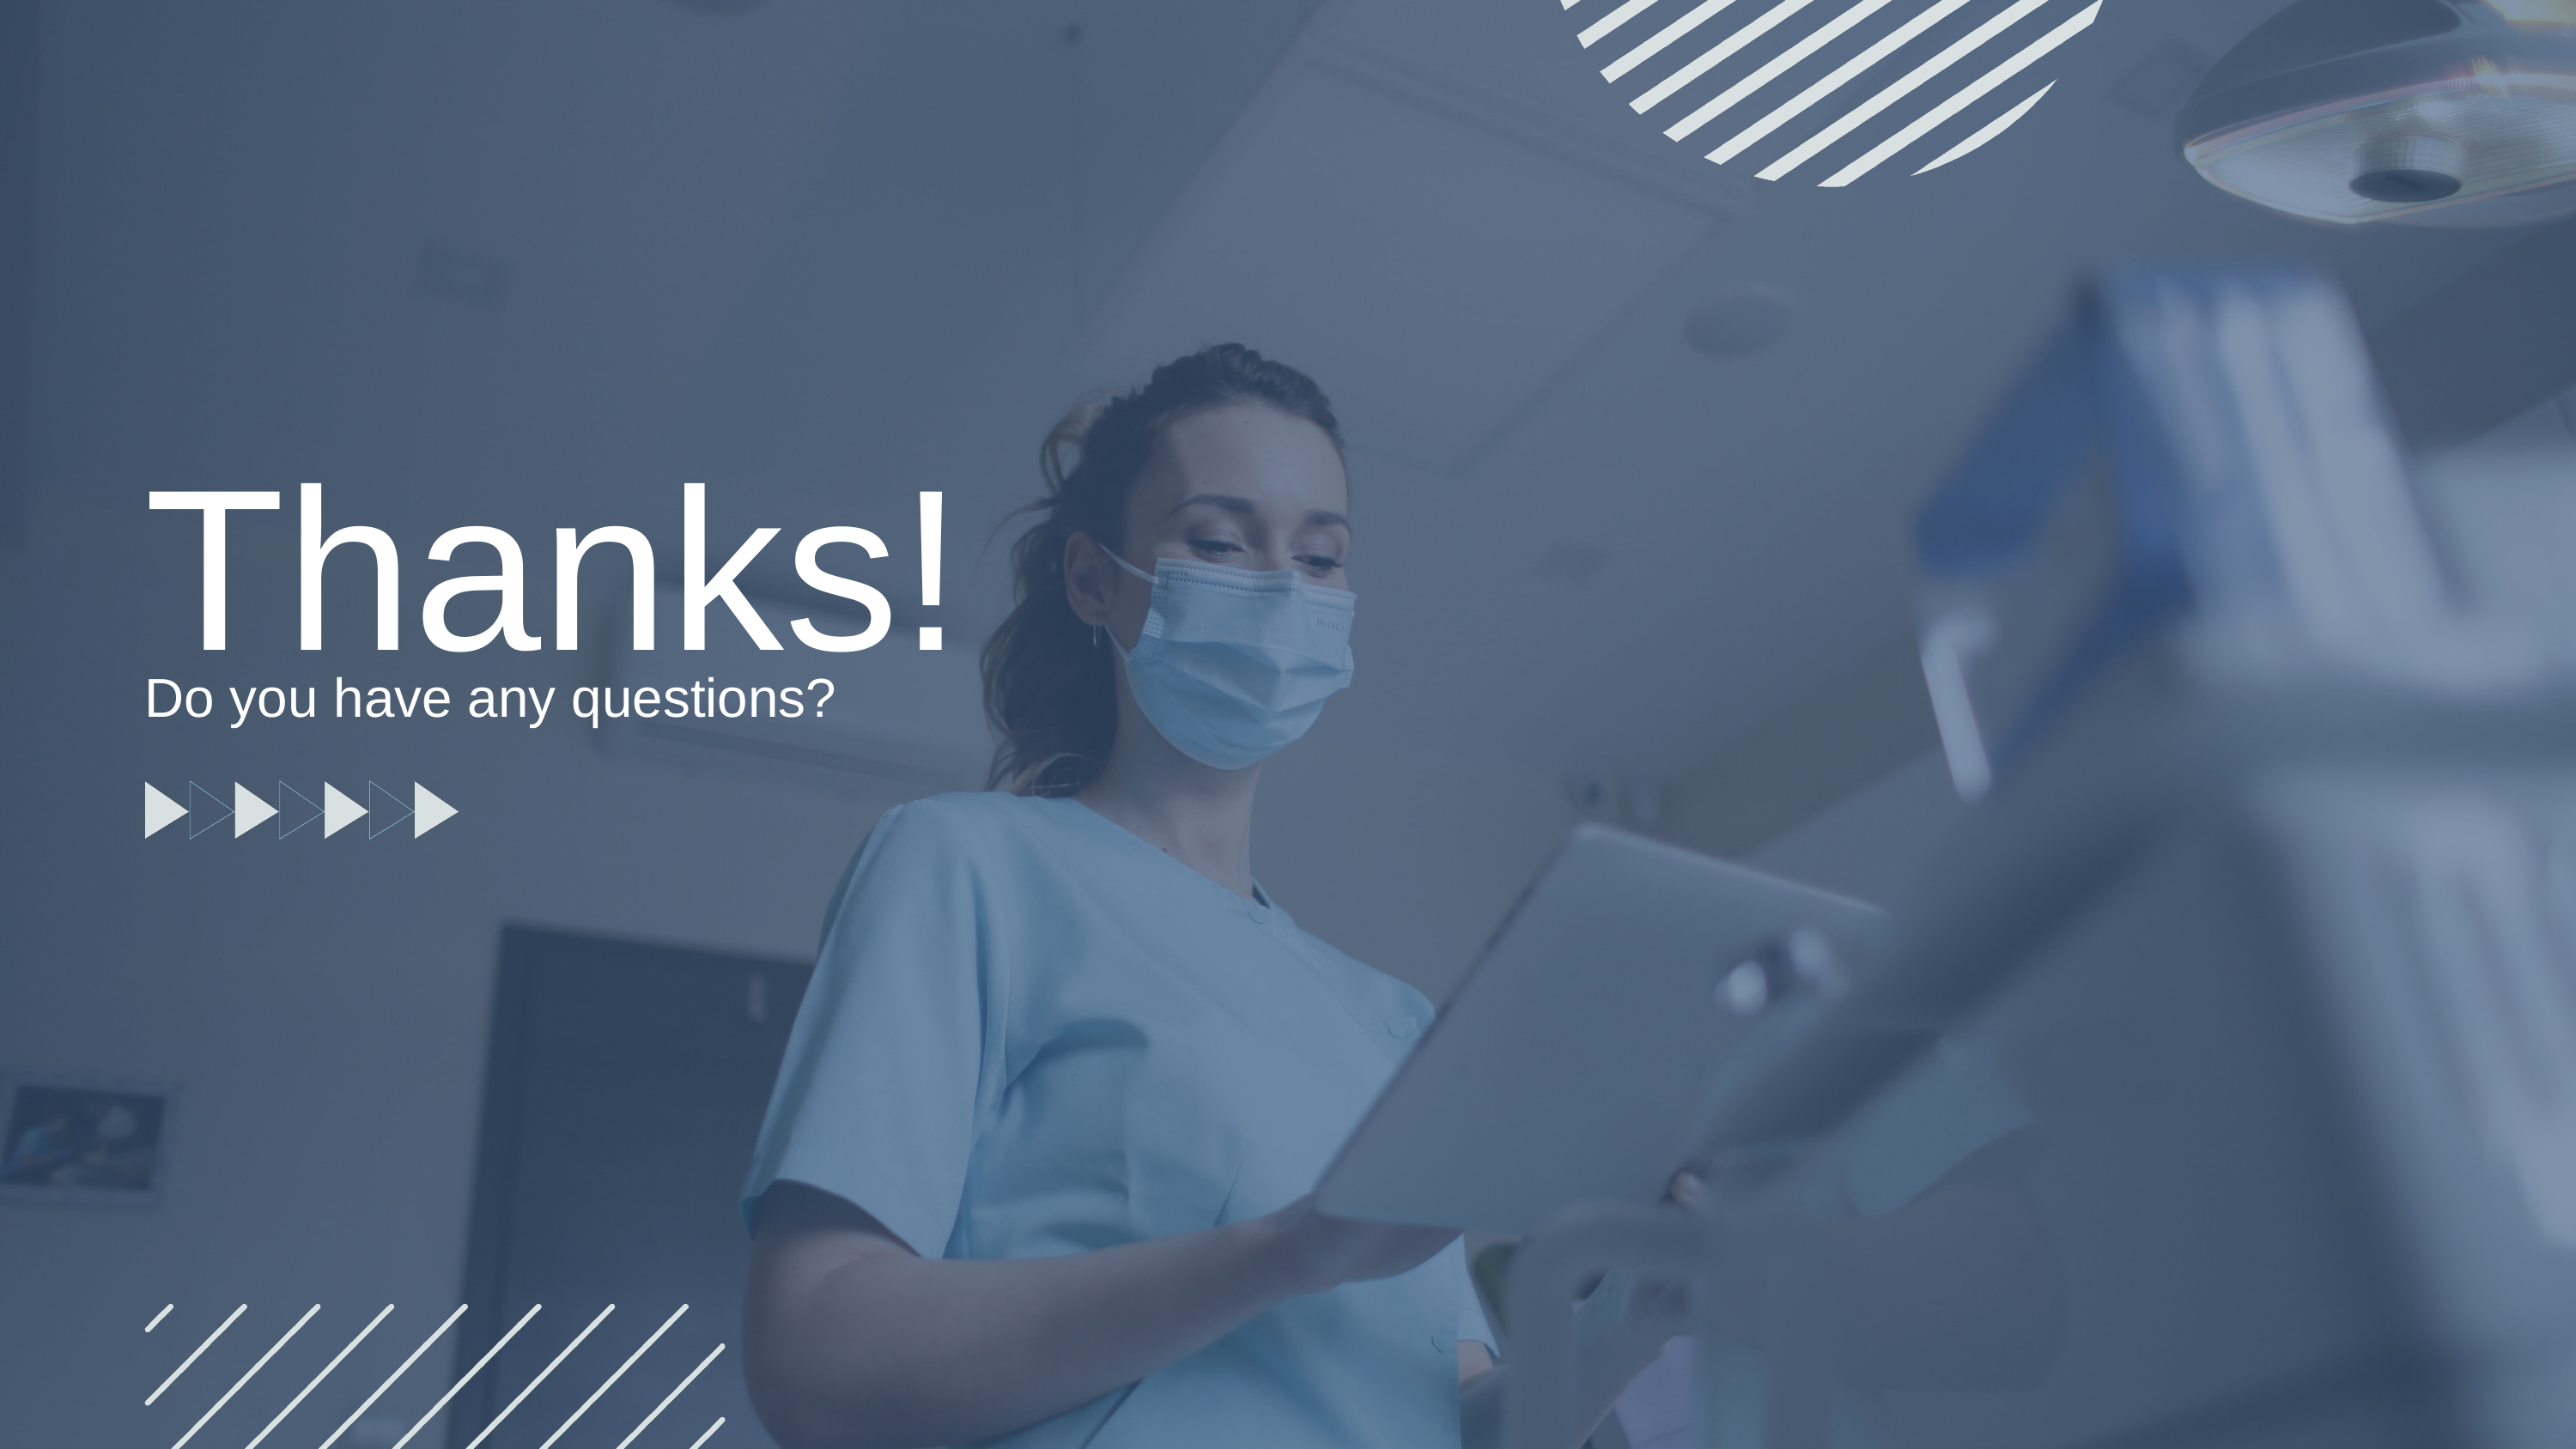

Thanks!
Do you have any questions?

37